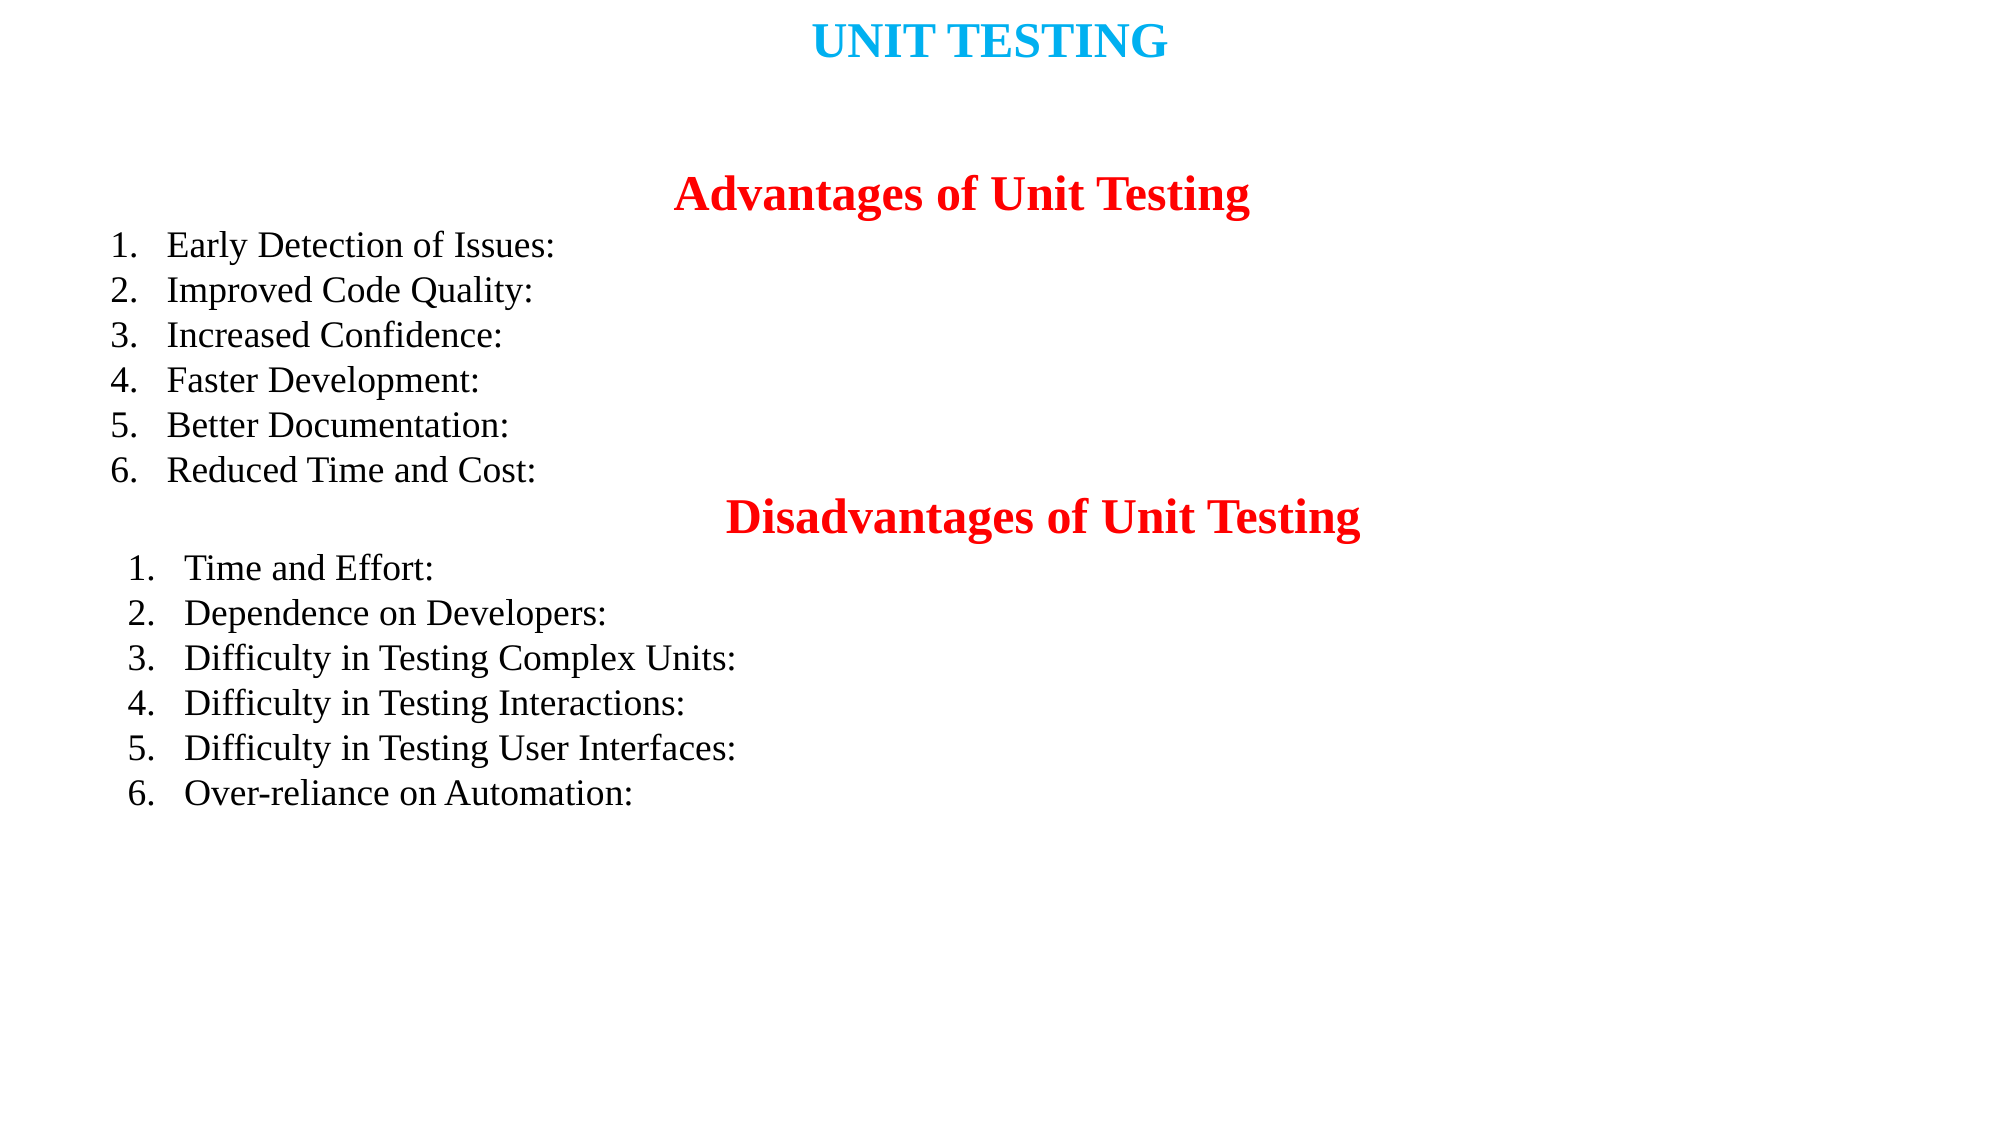

UNIT TESTING
Advantages of Unit Testing
Early Detection of Issues:
Improved Code Quality:
Increased Confidence:
Faster Development:
Better Documentation:
Reduced Time and Cost:
Disadvantages of Unit Testing
Time and Effort:
Dependence on Developers:
Difficulty in Testing Complex Units:
Difficulty in Testing Interactions:
Difficulty in Testing User Interfaces:
Over-reliance on Automation: